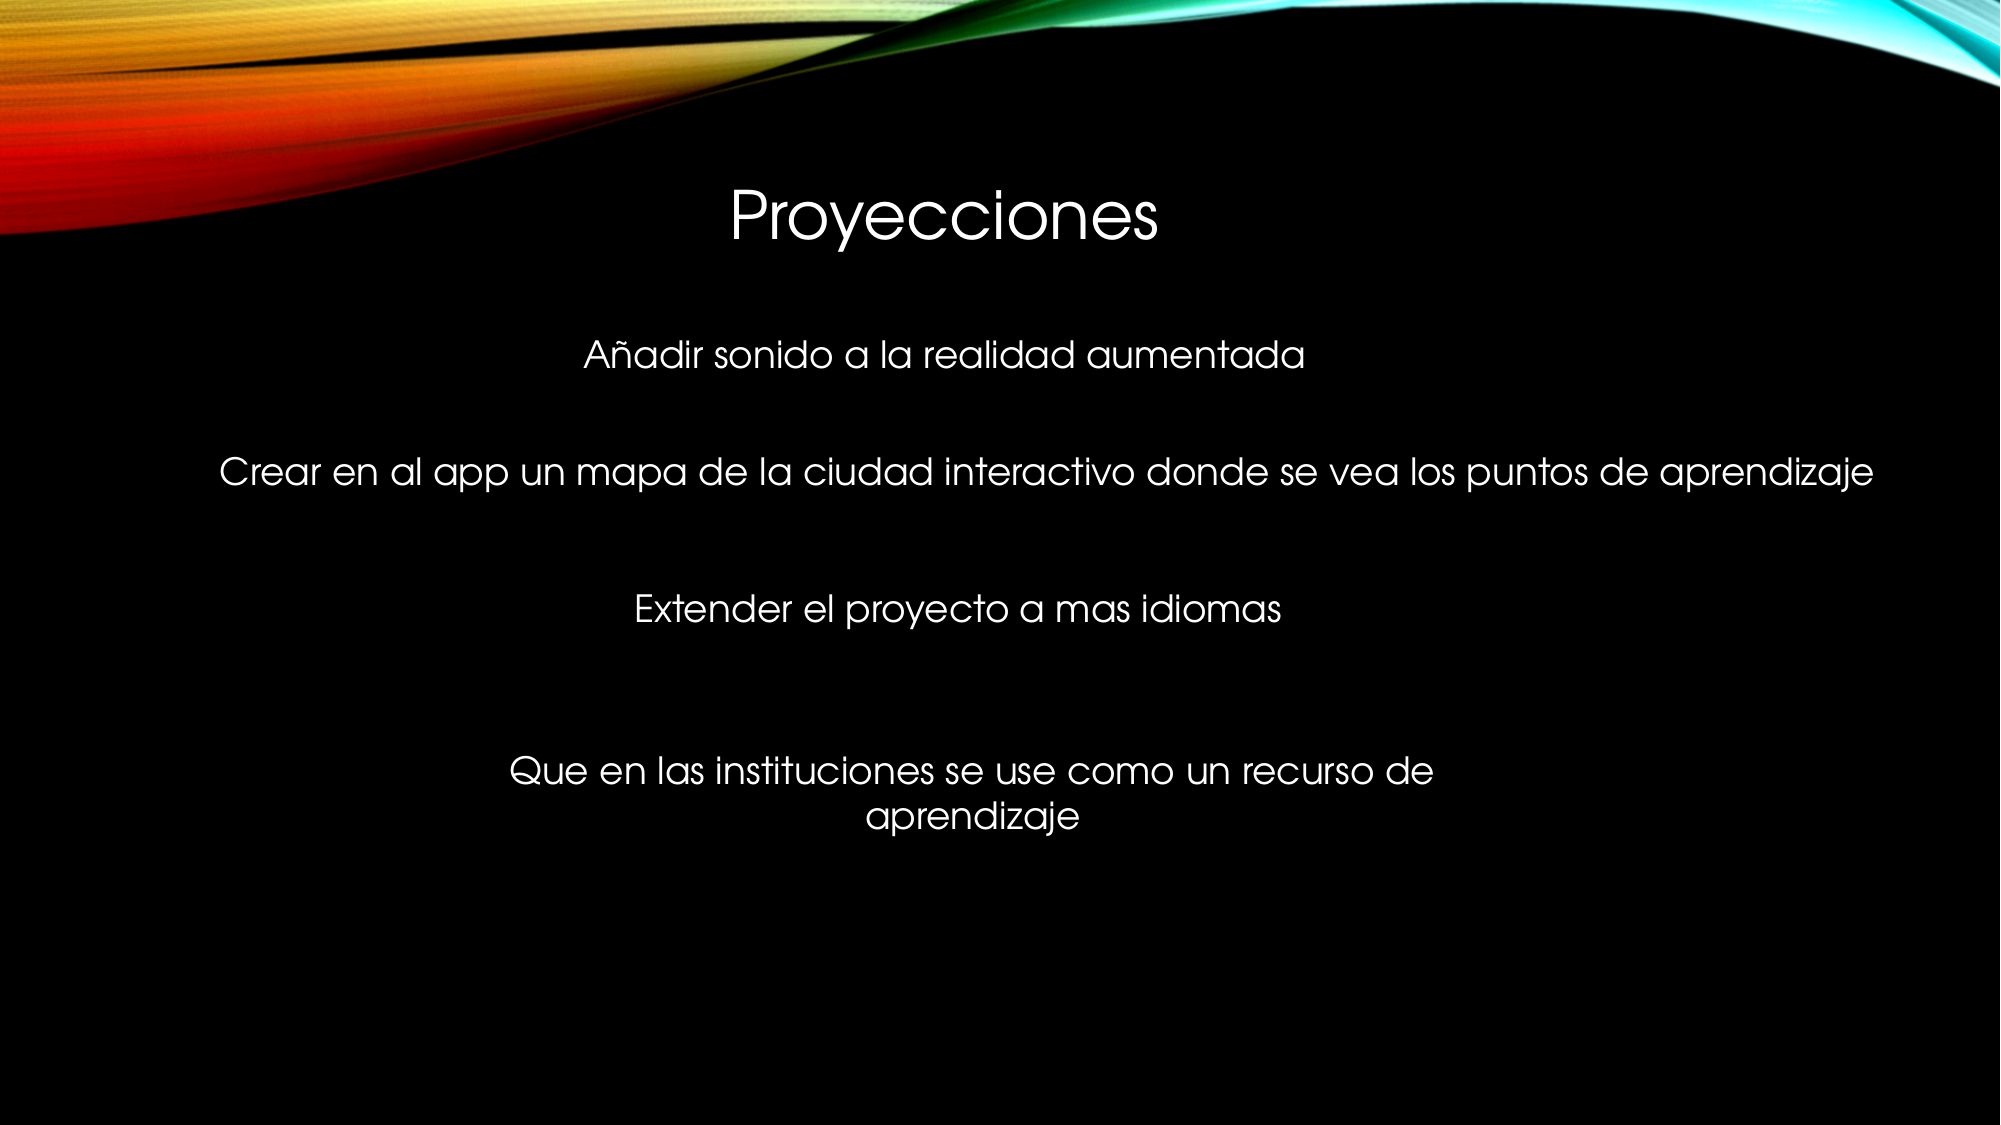

Proyecciones
Añadir sonido a la realidad aumentada
Crear en al app un mapa de la ciudad interactivo donde se vea los puntos de aprendizaje

Extender el proyecto a mas idiomas
Que en las instituciones se use como un recurso de aprendizaje